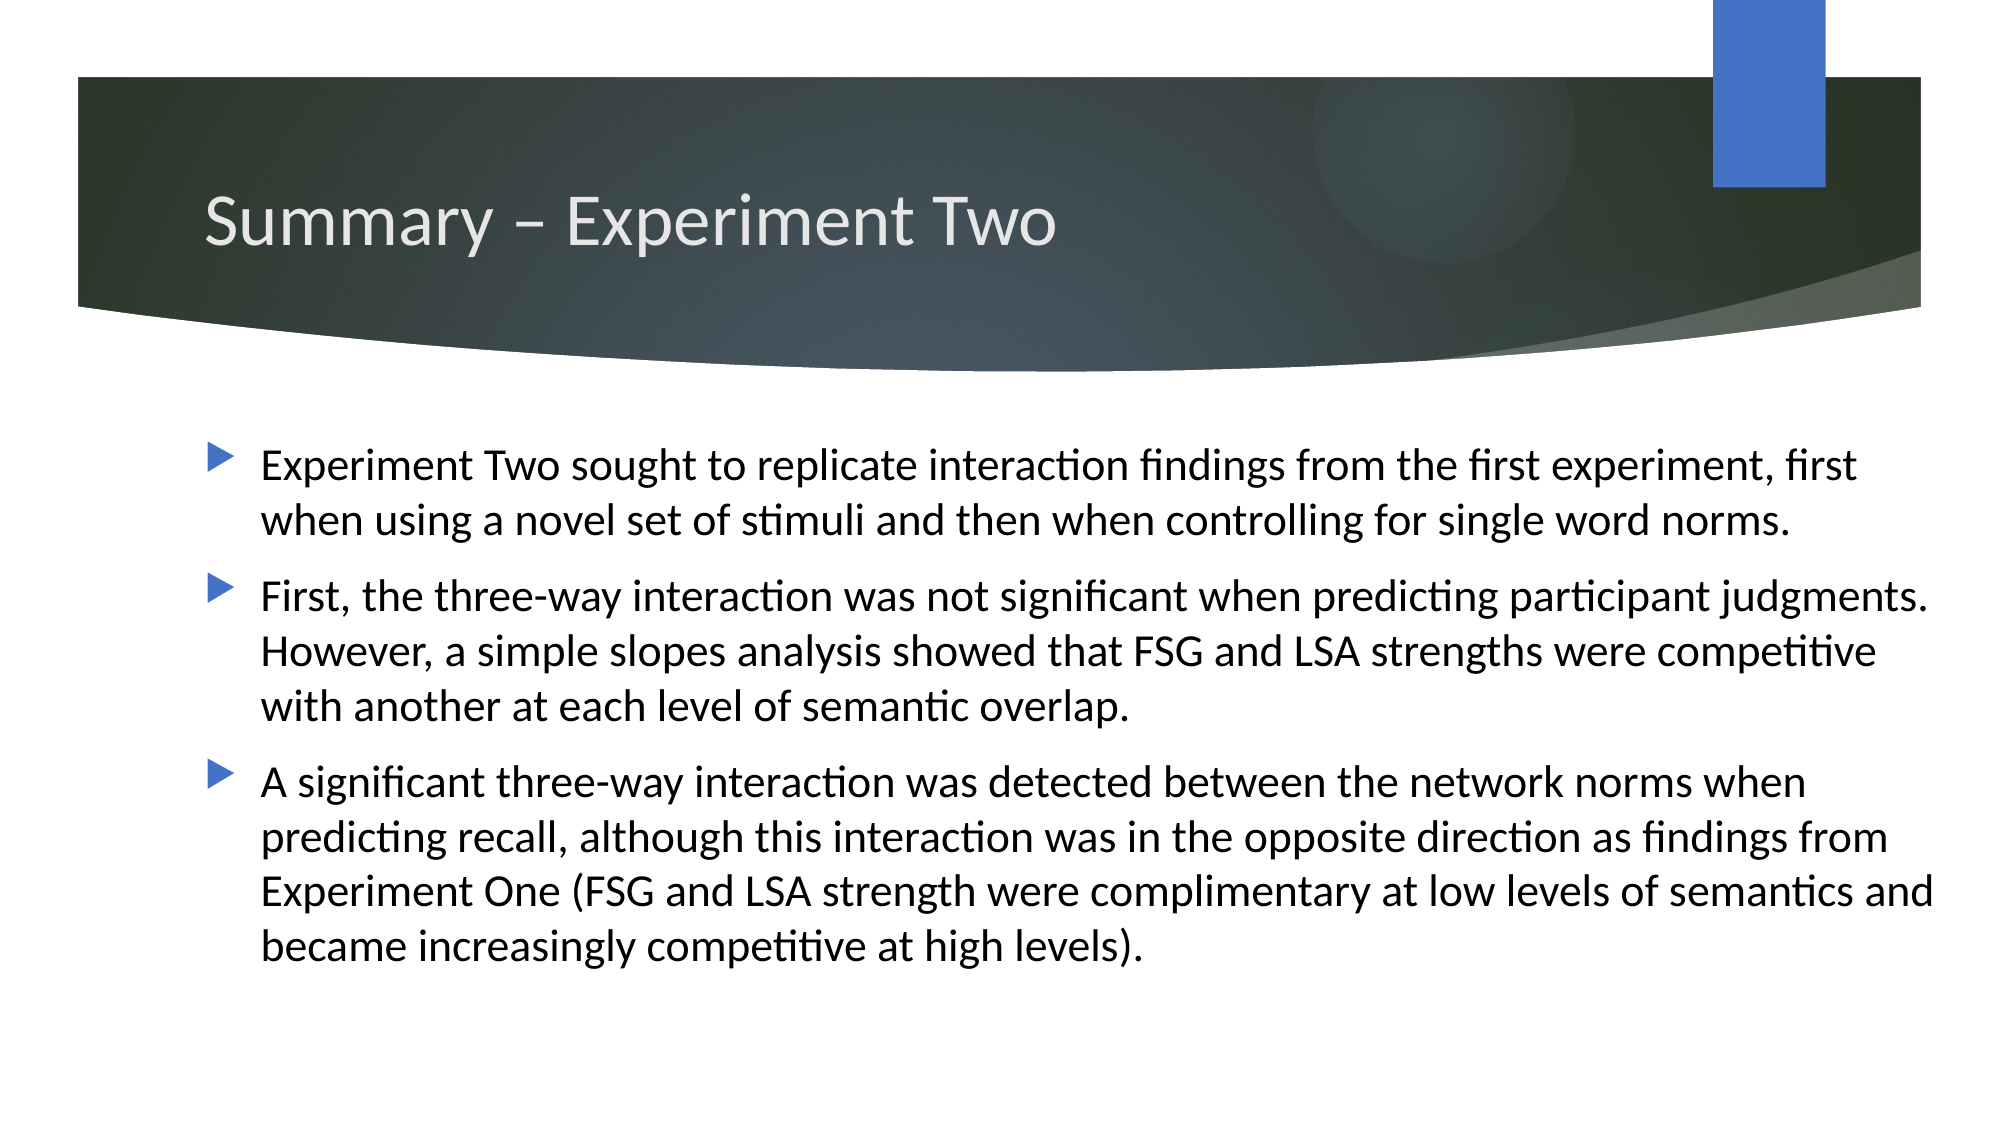

# Summary – Experiment Two
Experiment Two sought to replicate interaction findings from the first experiment, first when using a novel set of stimuli and then when controlling for single word norms.
First, the three-way interaction was not significant when predicting participant judgments. However, a simple slopes analysis showed that FSG and LSA strengths were competitive with another at each level of semantic overlap.
A significant three-way interaction was detected between the network norms when predicting recall, although this interaction was in the opposite direction as findings from Experiment One (FSG and LSA strength were complimentary at low levels of semantics and became increasingly competitive at high levels).